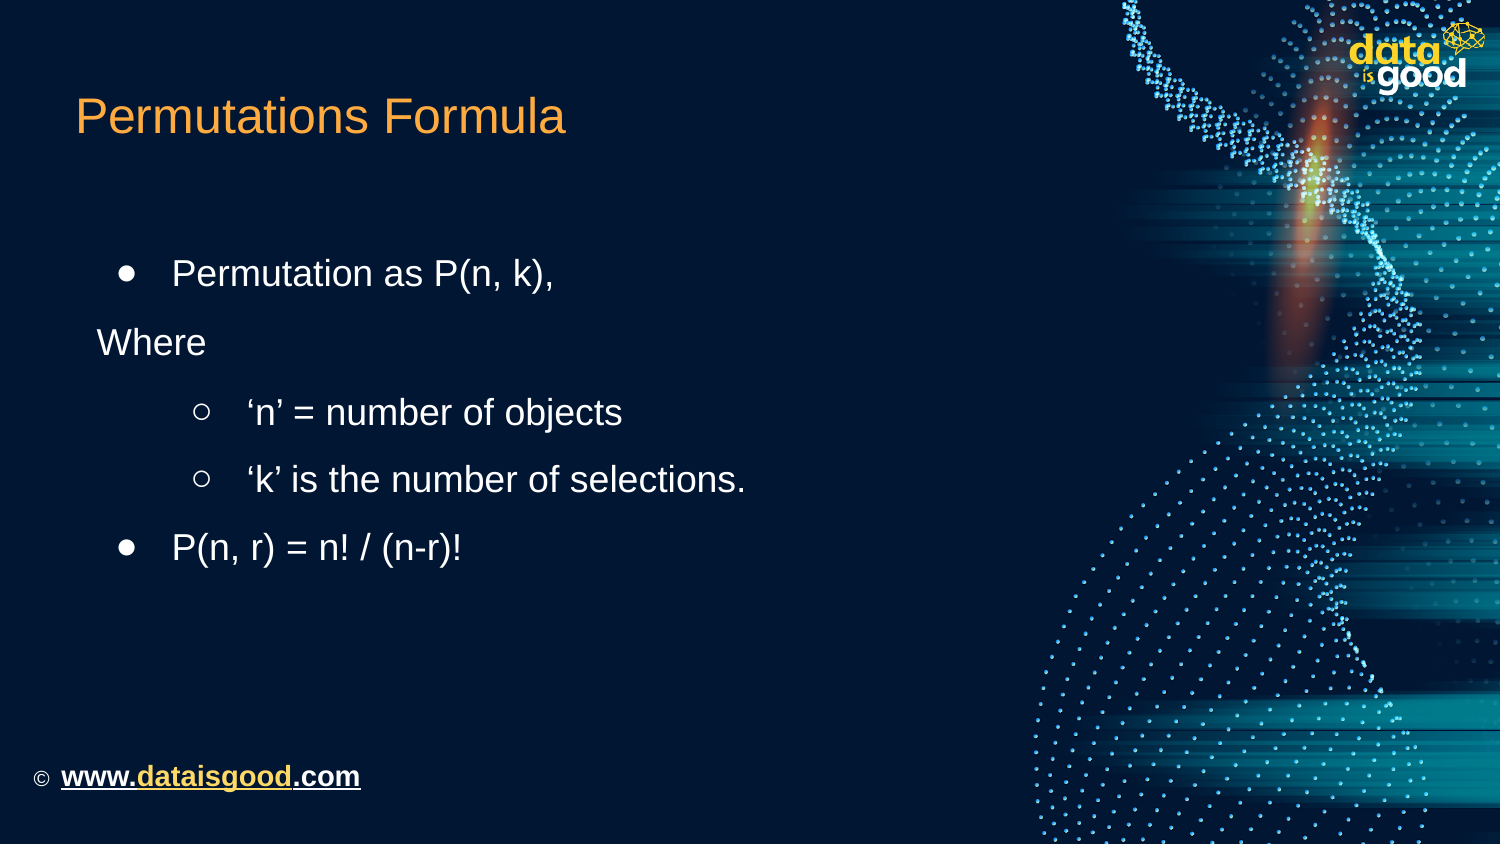

# Permutations Formula
Permutation as P(n, k),
Where
‘n’ = number of objects
‘k’ is the number of selections.
P(n, r) = n! / (n-r)!